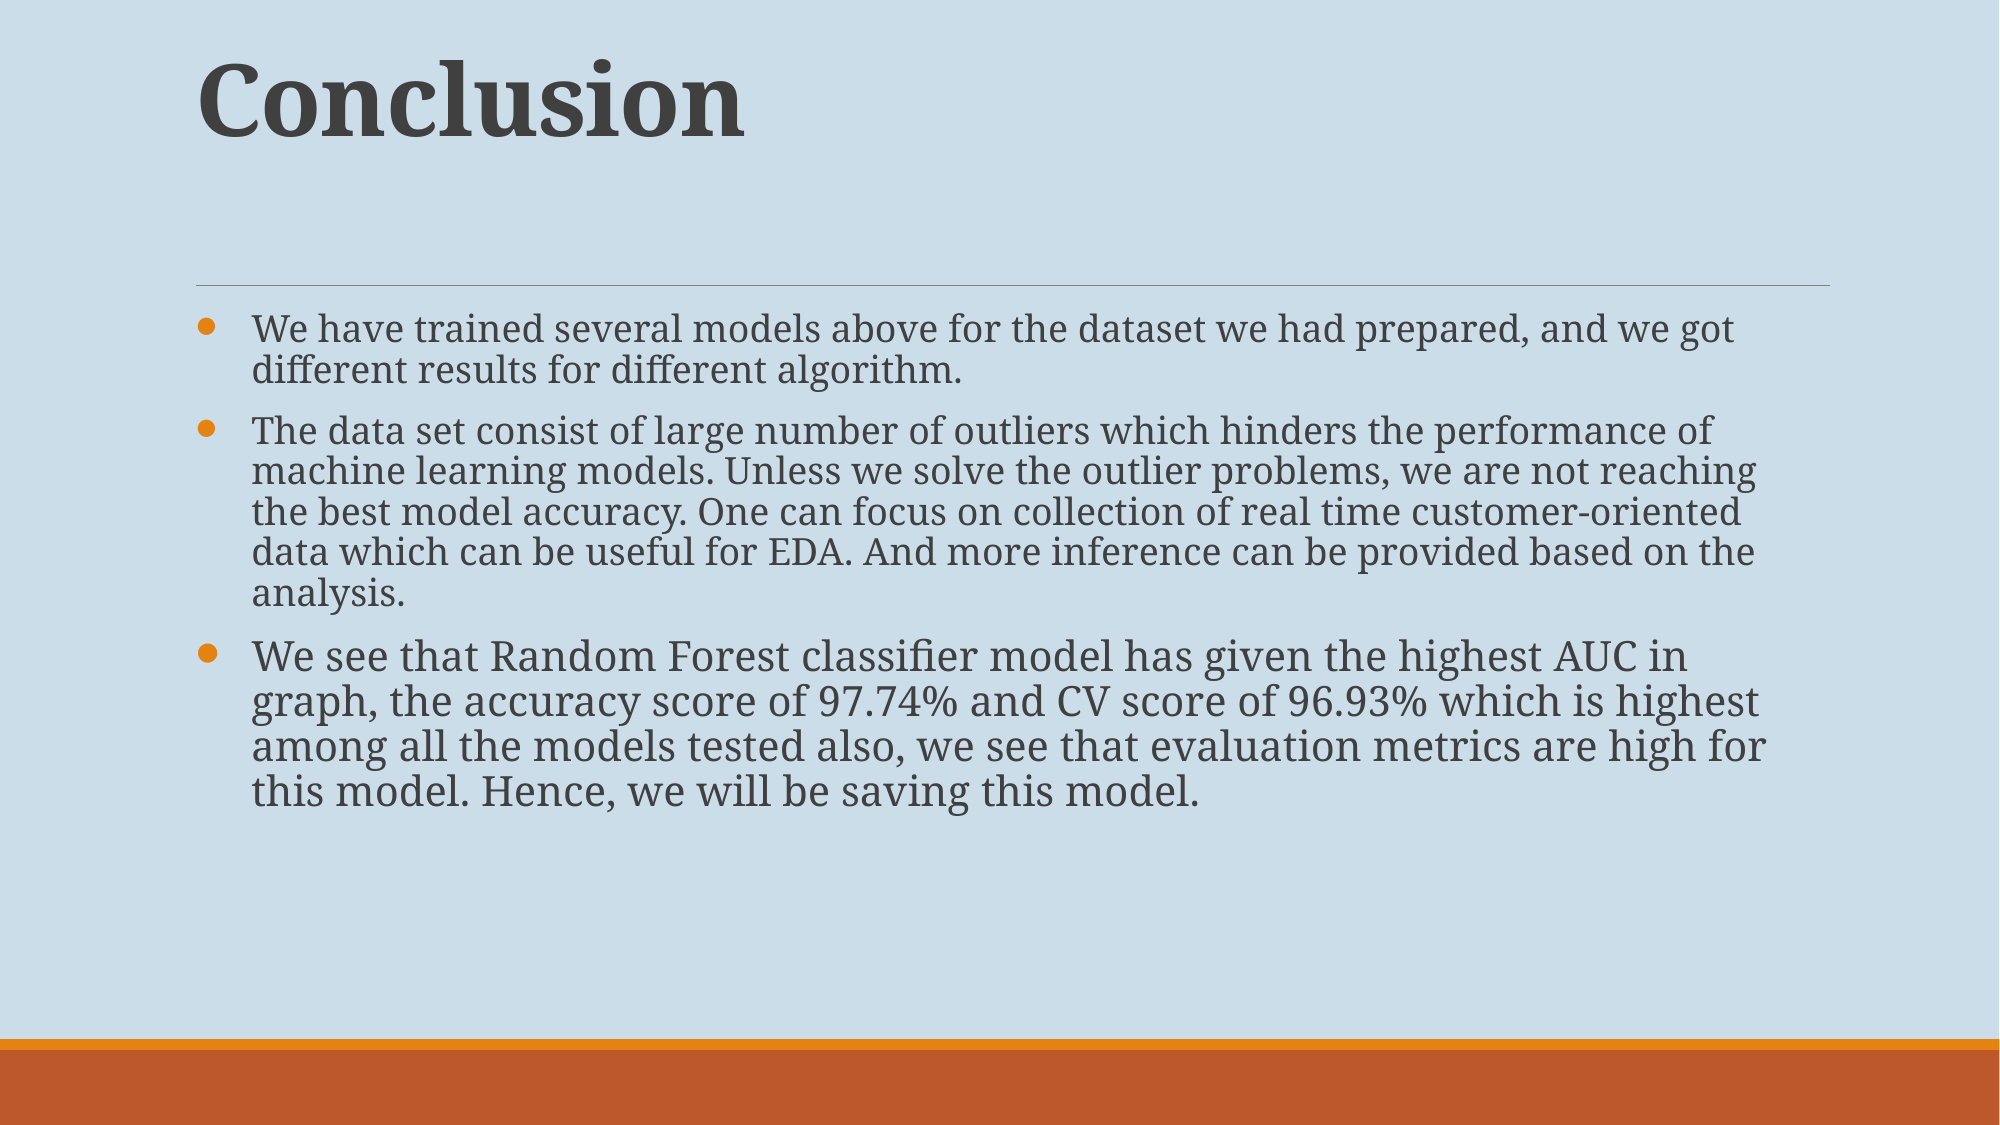

# Conclusion
We have trained several models above for the dataset we had prepared, and we got different results for different algorithm.
The data set consist of large number of outliers which hinders the performance of machine learning models. Unless we solve the outlier problems, we are not reaching the best model accuracy. One can focus on collection of real time customer-oriented data which can be useful for EDA. And more inference can be provided based on the analysis.
We see that Random Forest classifier model has given the highest AUC in graph, the accuracy score of 97.74% and CV score of 96.93% which is highest among all the models tested also, we see that evaluation metrics are high for this model. Hence, we will be saving this model.